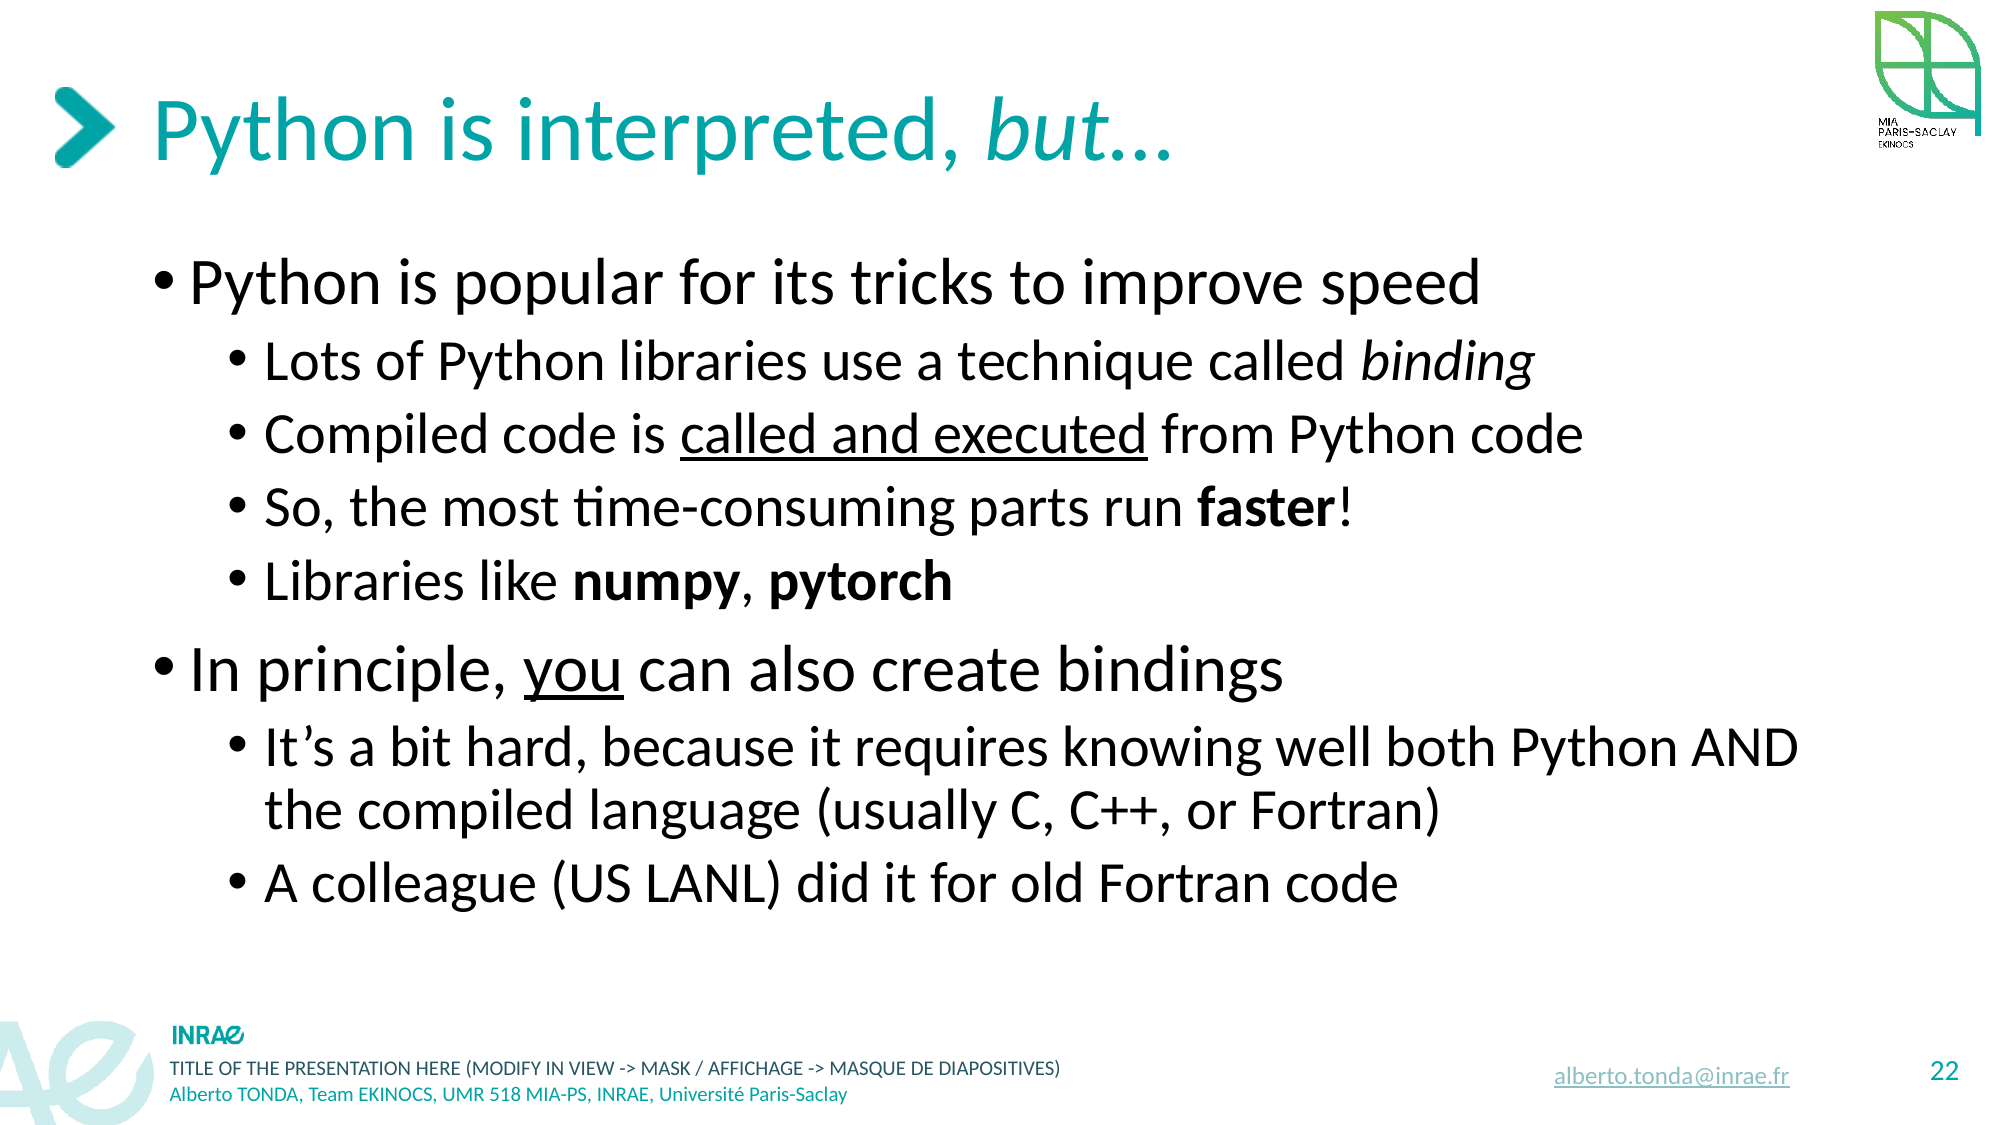

# Python is interpreted, but…
Python is popular for its tricks to improve speed
Lots of Python libraries use a technique called binding
Compiled code is called and executed from Python code
So, the most time-consuming parts run faster!
Libraries like numpy, pytorch
In principle, you can also create bindings
It’s a bit hard, because it requires knowing well both Python AND the compiled language (usually C, C++, or Fortran)
A colleague (US LANL) did it for old Fortran code

22
alberto.tonda@inrae.fr